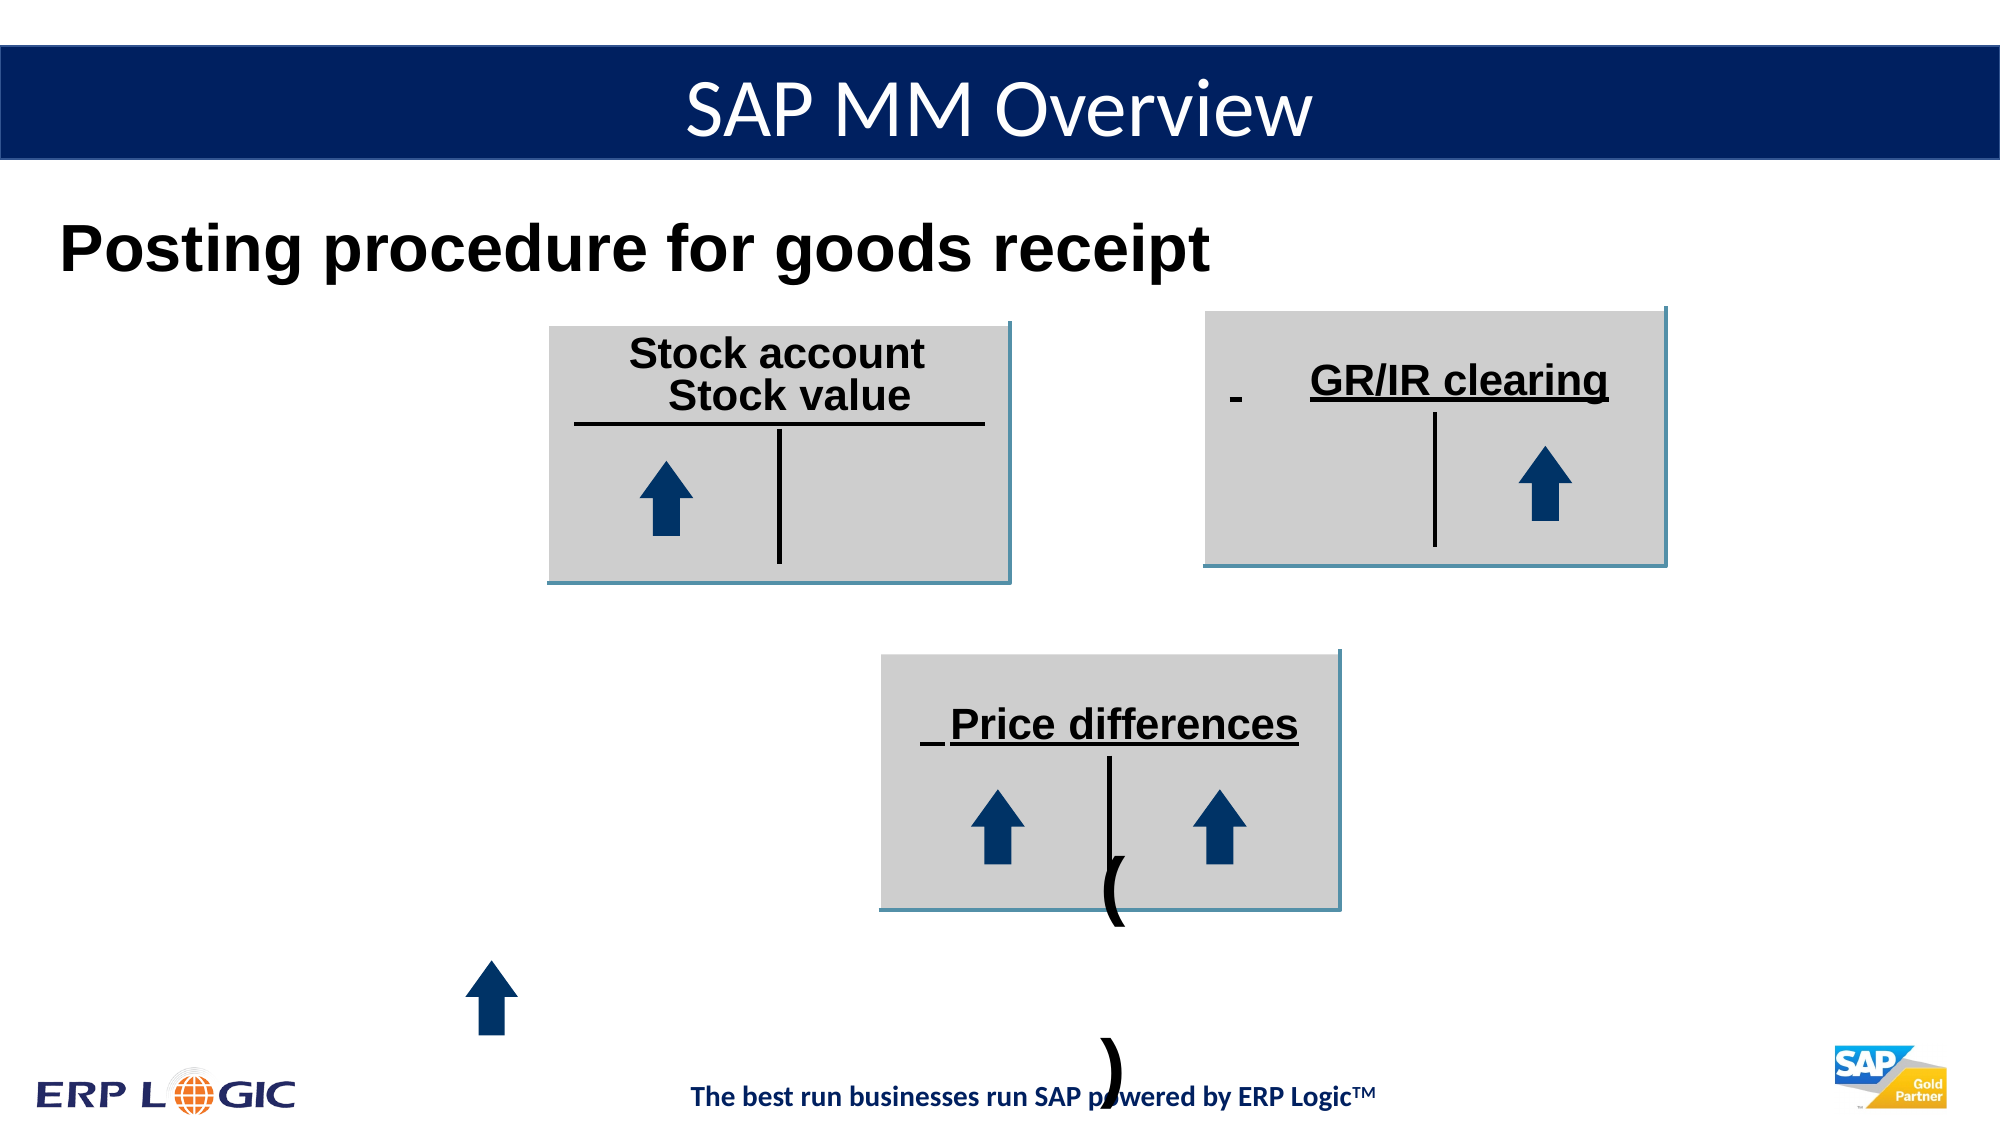

SAP MM Overview
Posting procedure for goods receipt

Stock account  Stock value

 	GR/IR clearing

  Price differences
(	)	(	)

Update for goods receipt